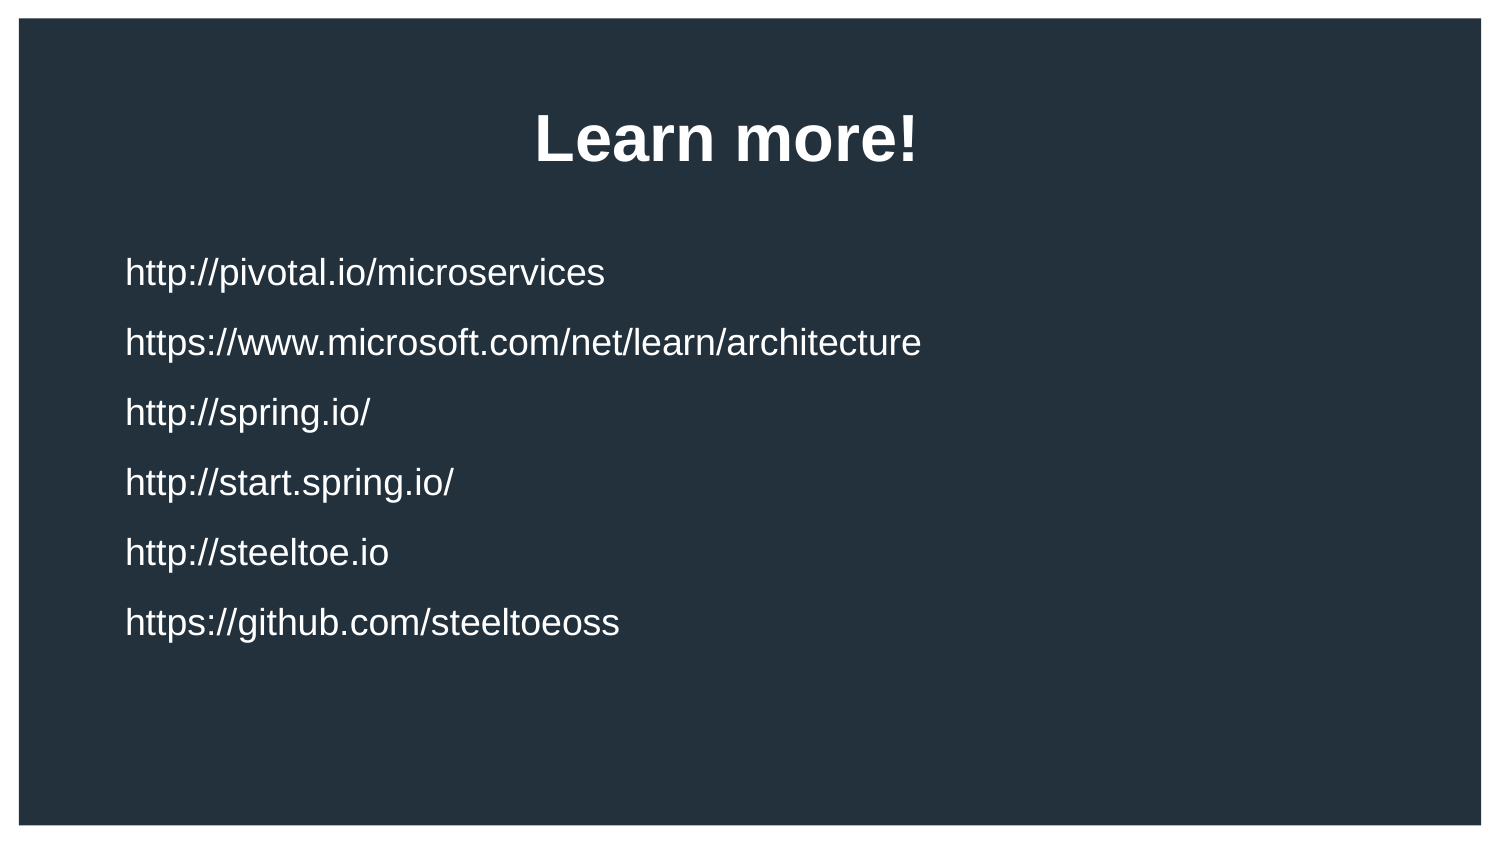

Learn more!
http://pivotal.io/microservices
https://www.microsoft.com/net/learn/architecture
http://spring.io/
http://start.spring.io/
http://steeltoe.io
https://github.com/steeltoeoss